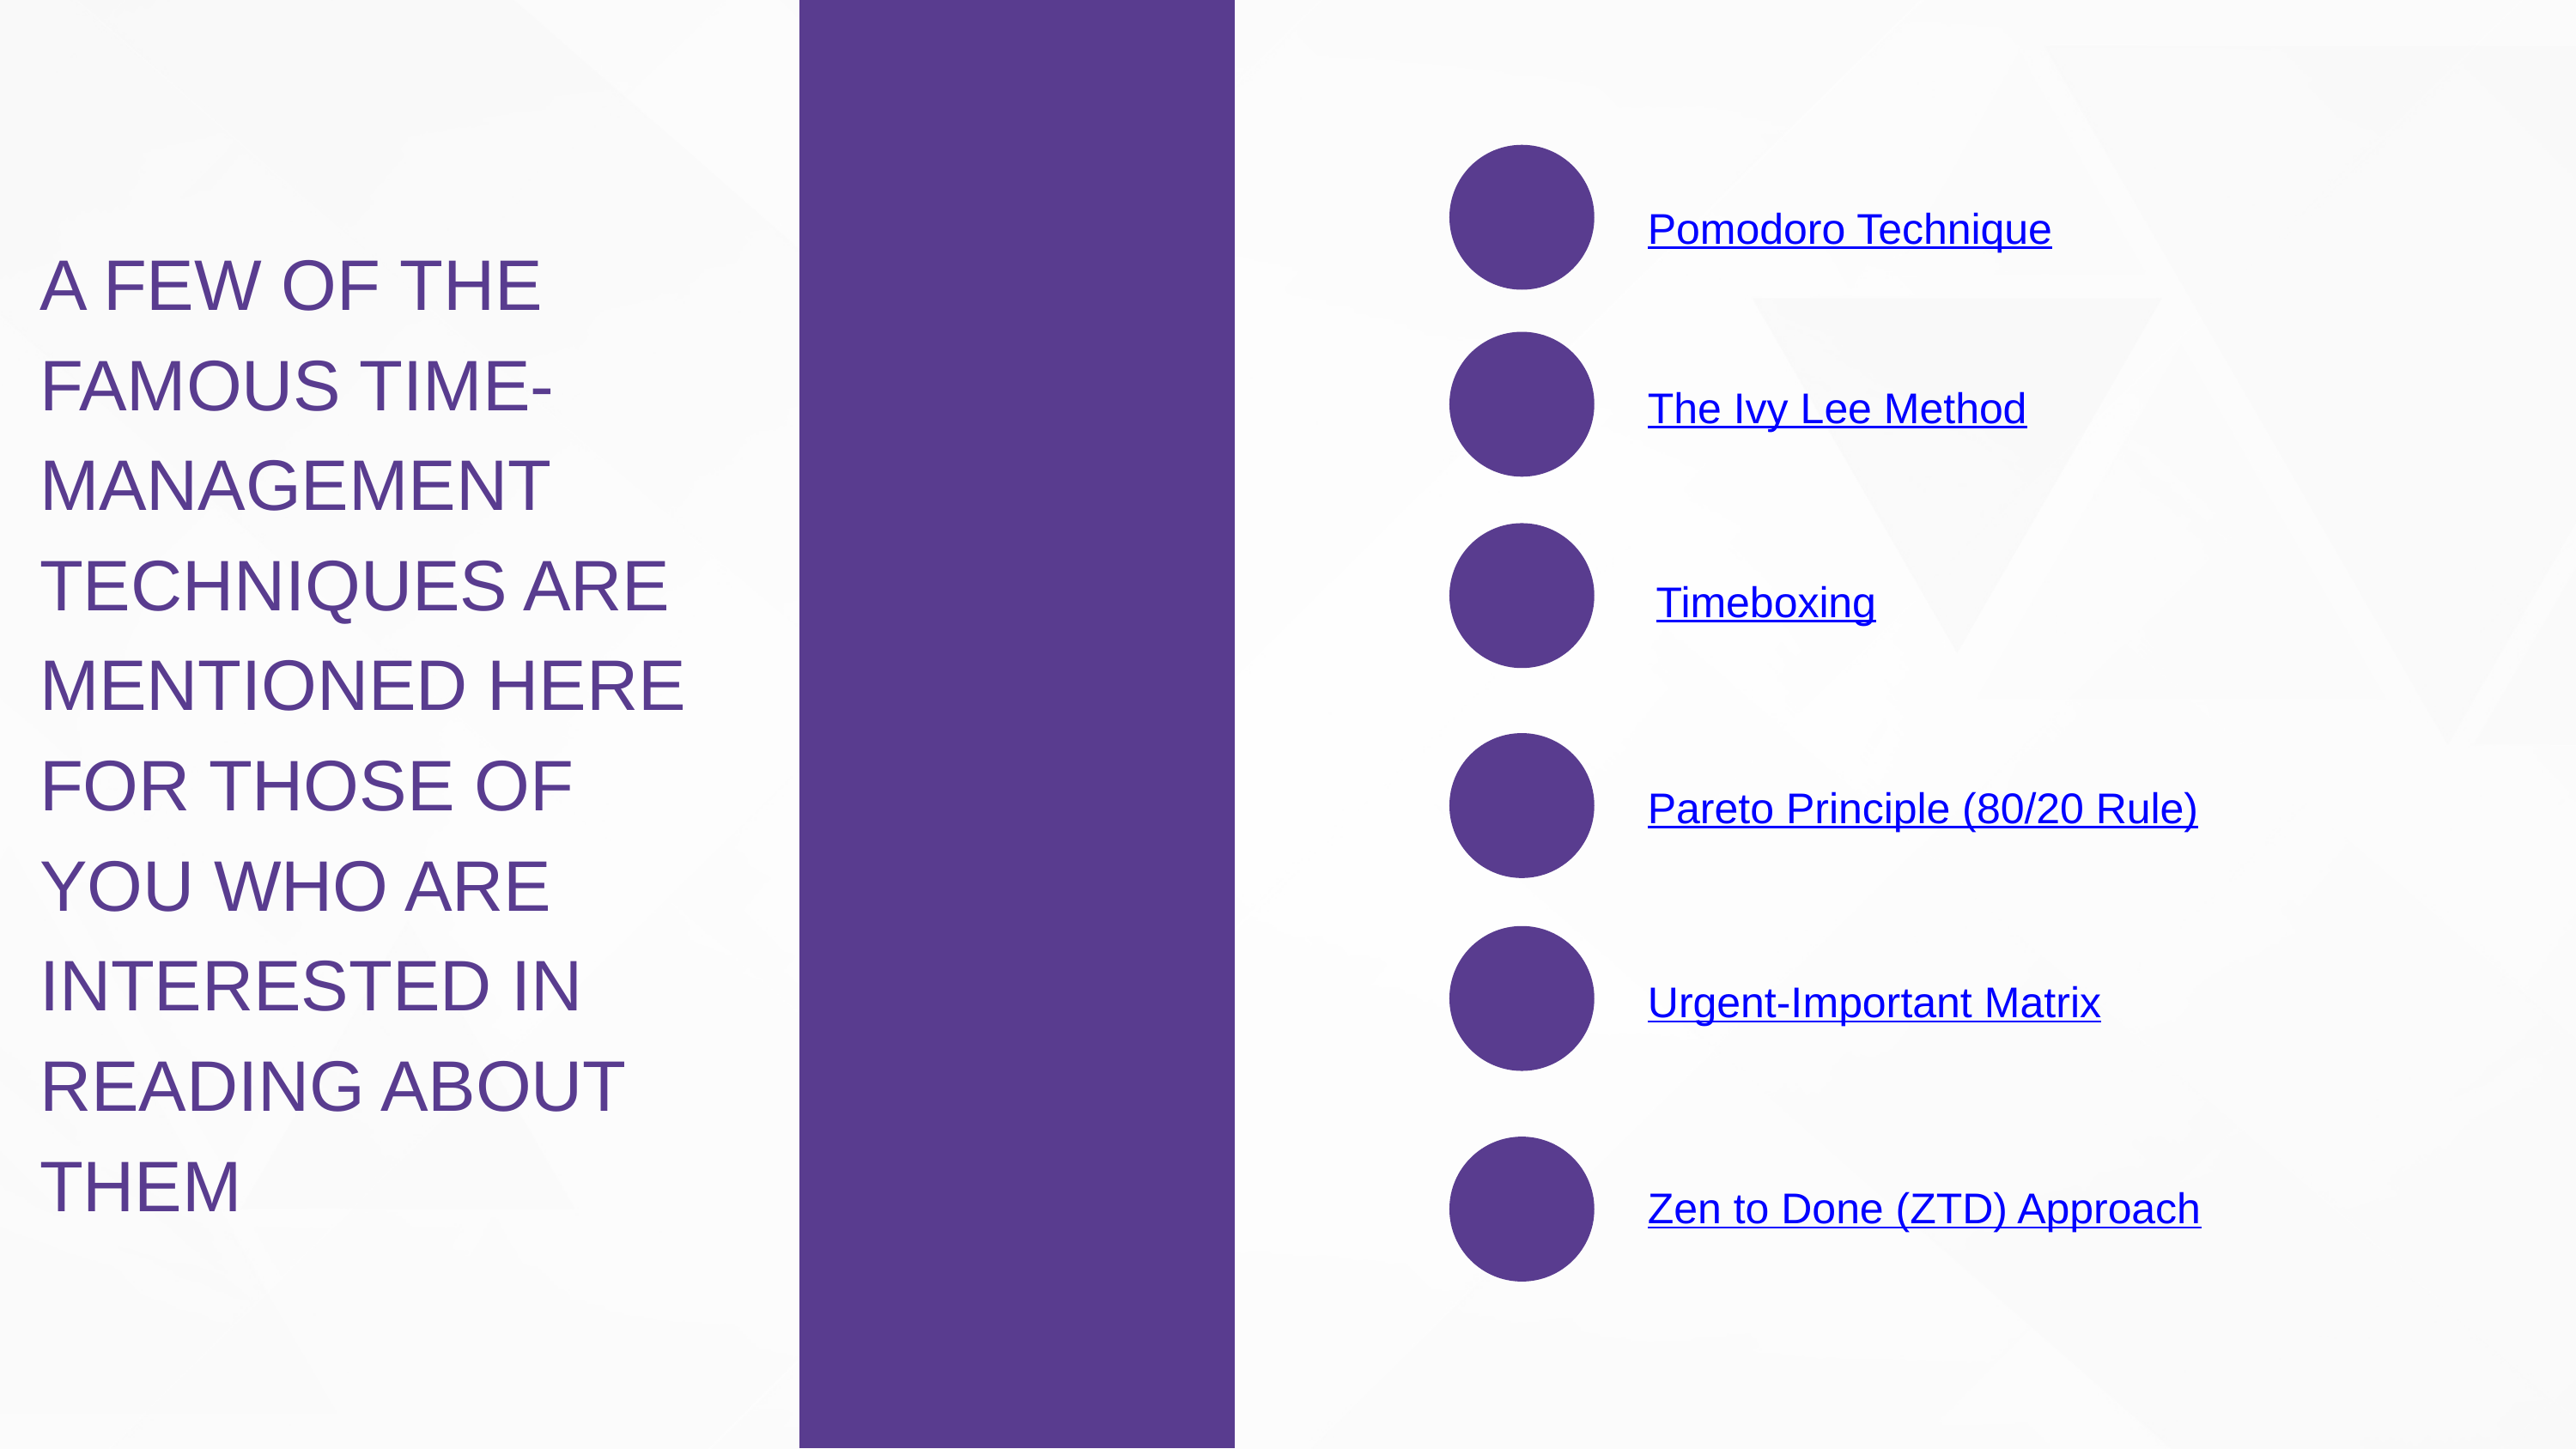

Pomodoro Technique

The Ivy Lee Method

Timeboxing

Pareto Principle (80/20 Rule)

Urgent-Important Matrix

Zen to Done (ZTD) Approach
A FEW OF THE FAMOUS TIME-MANAGEMENT TECHNIQUES ARE MENTIONED HERE FOR THOSE OF YOU WHO ARE INTERESTED IN READING ABOUT THEM